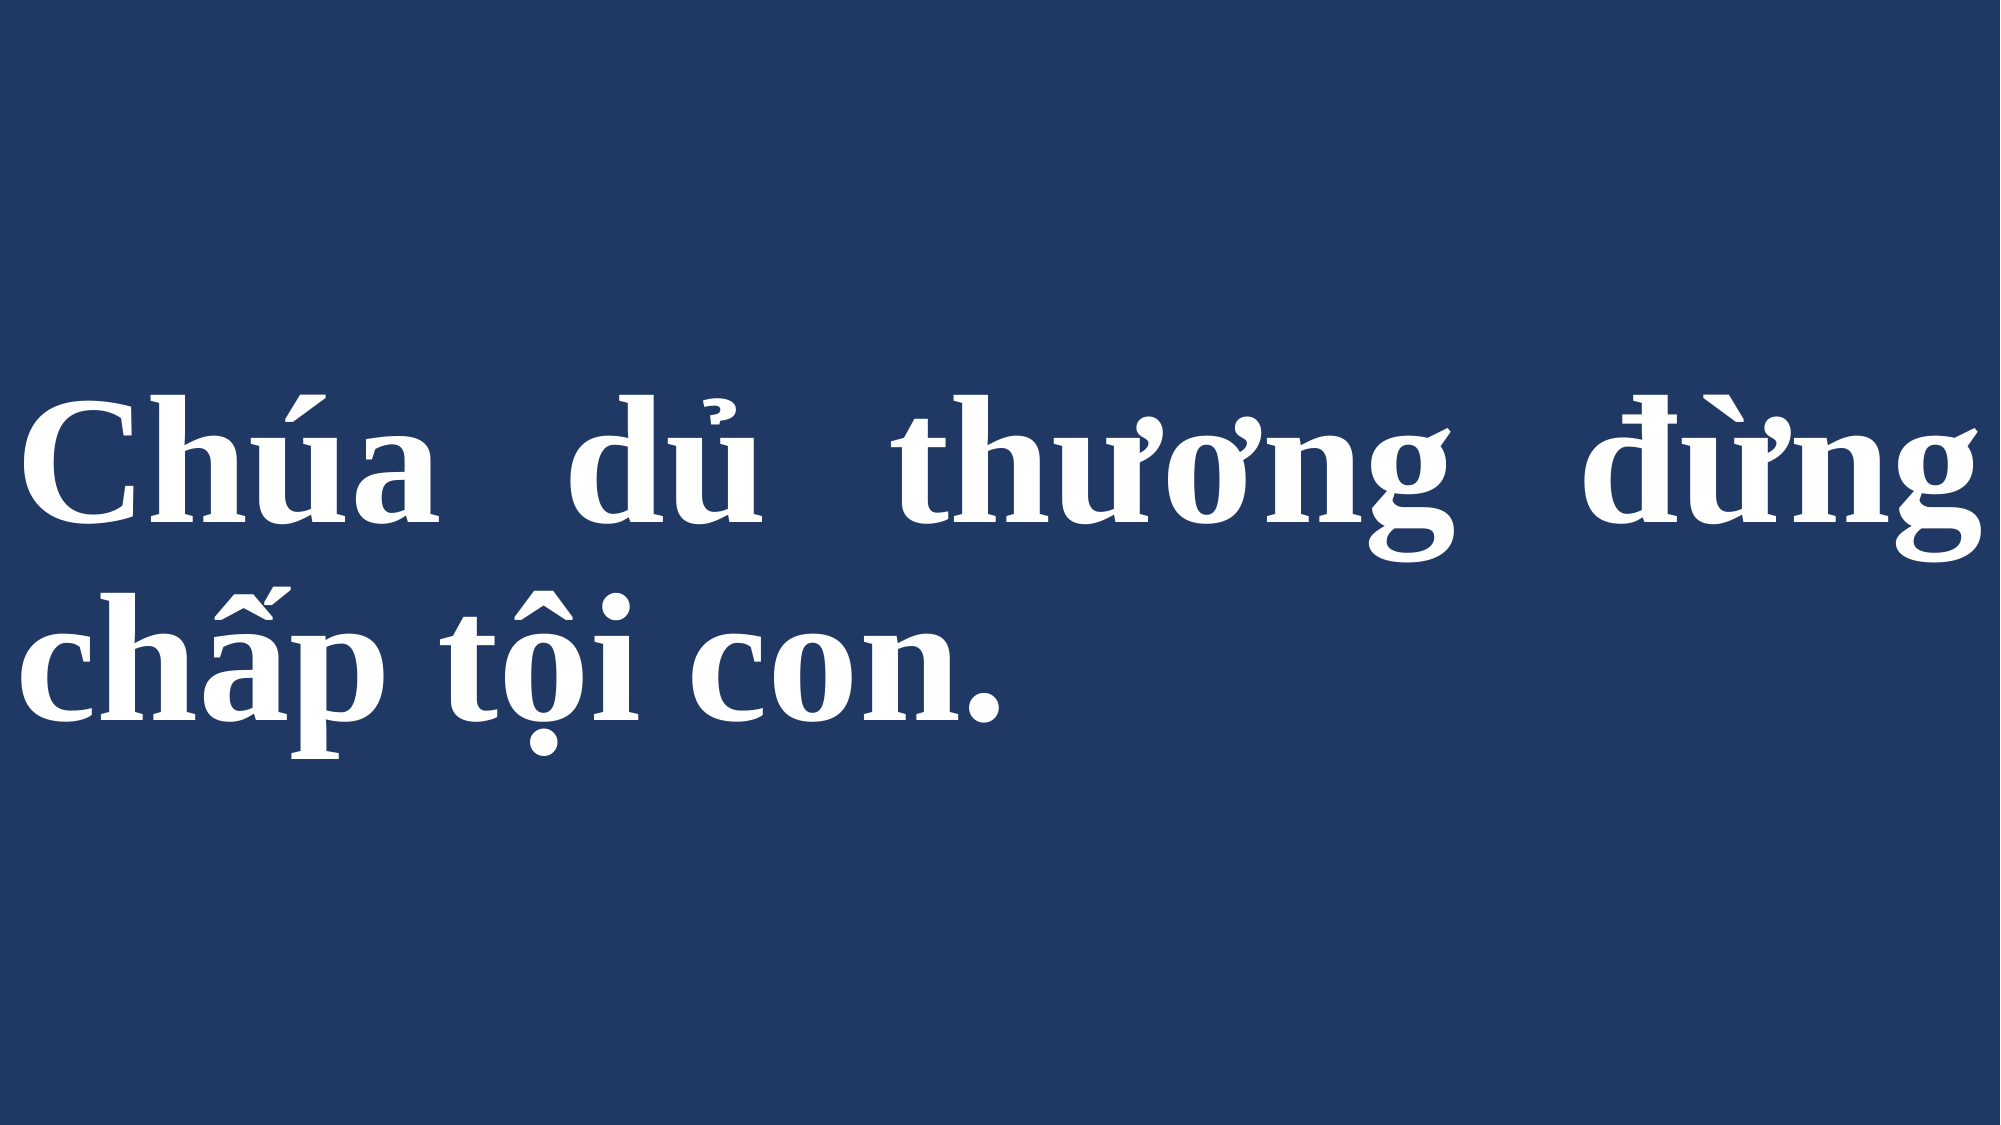

# Chúa dủ thương đừng chấp tội con.